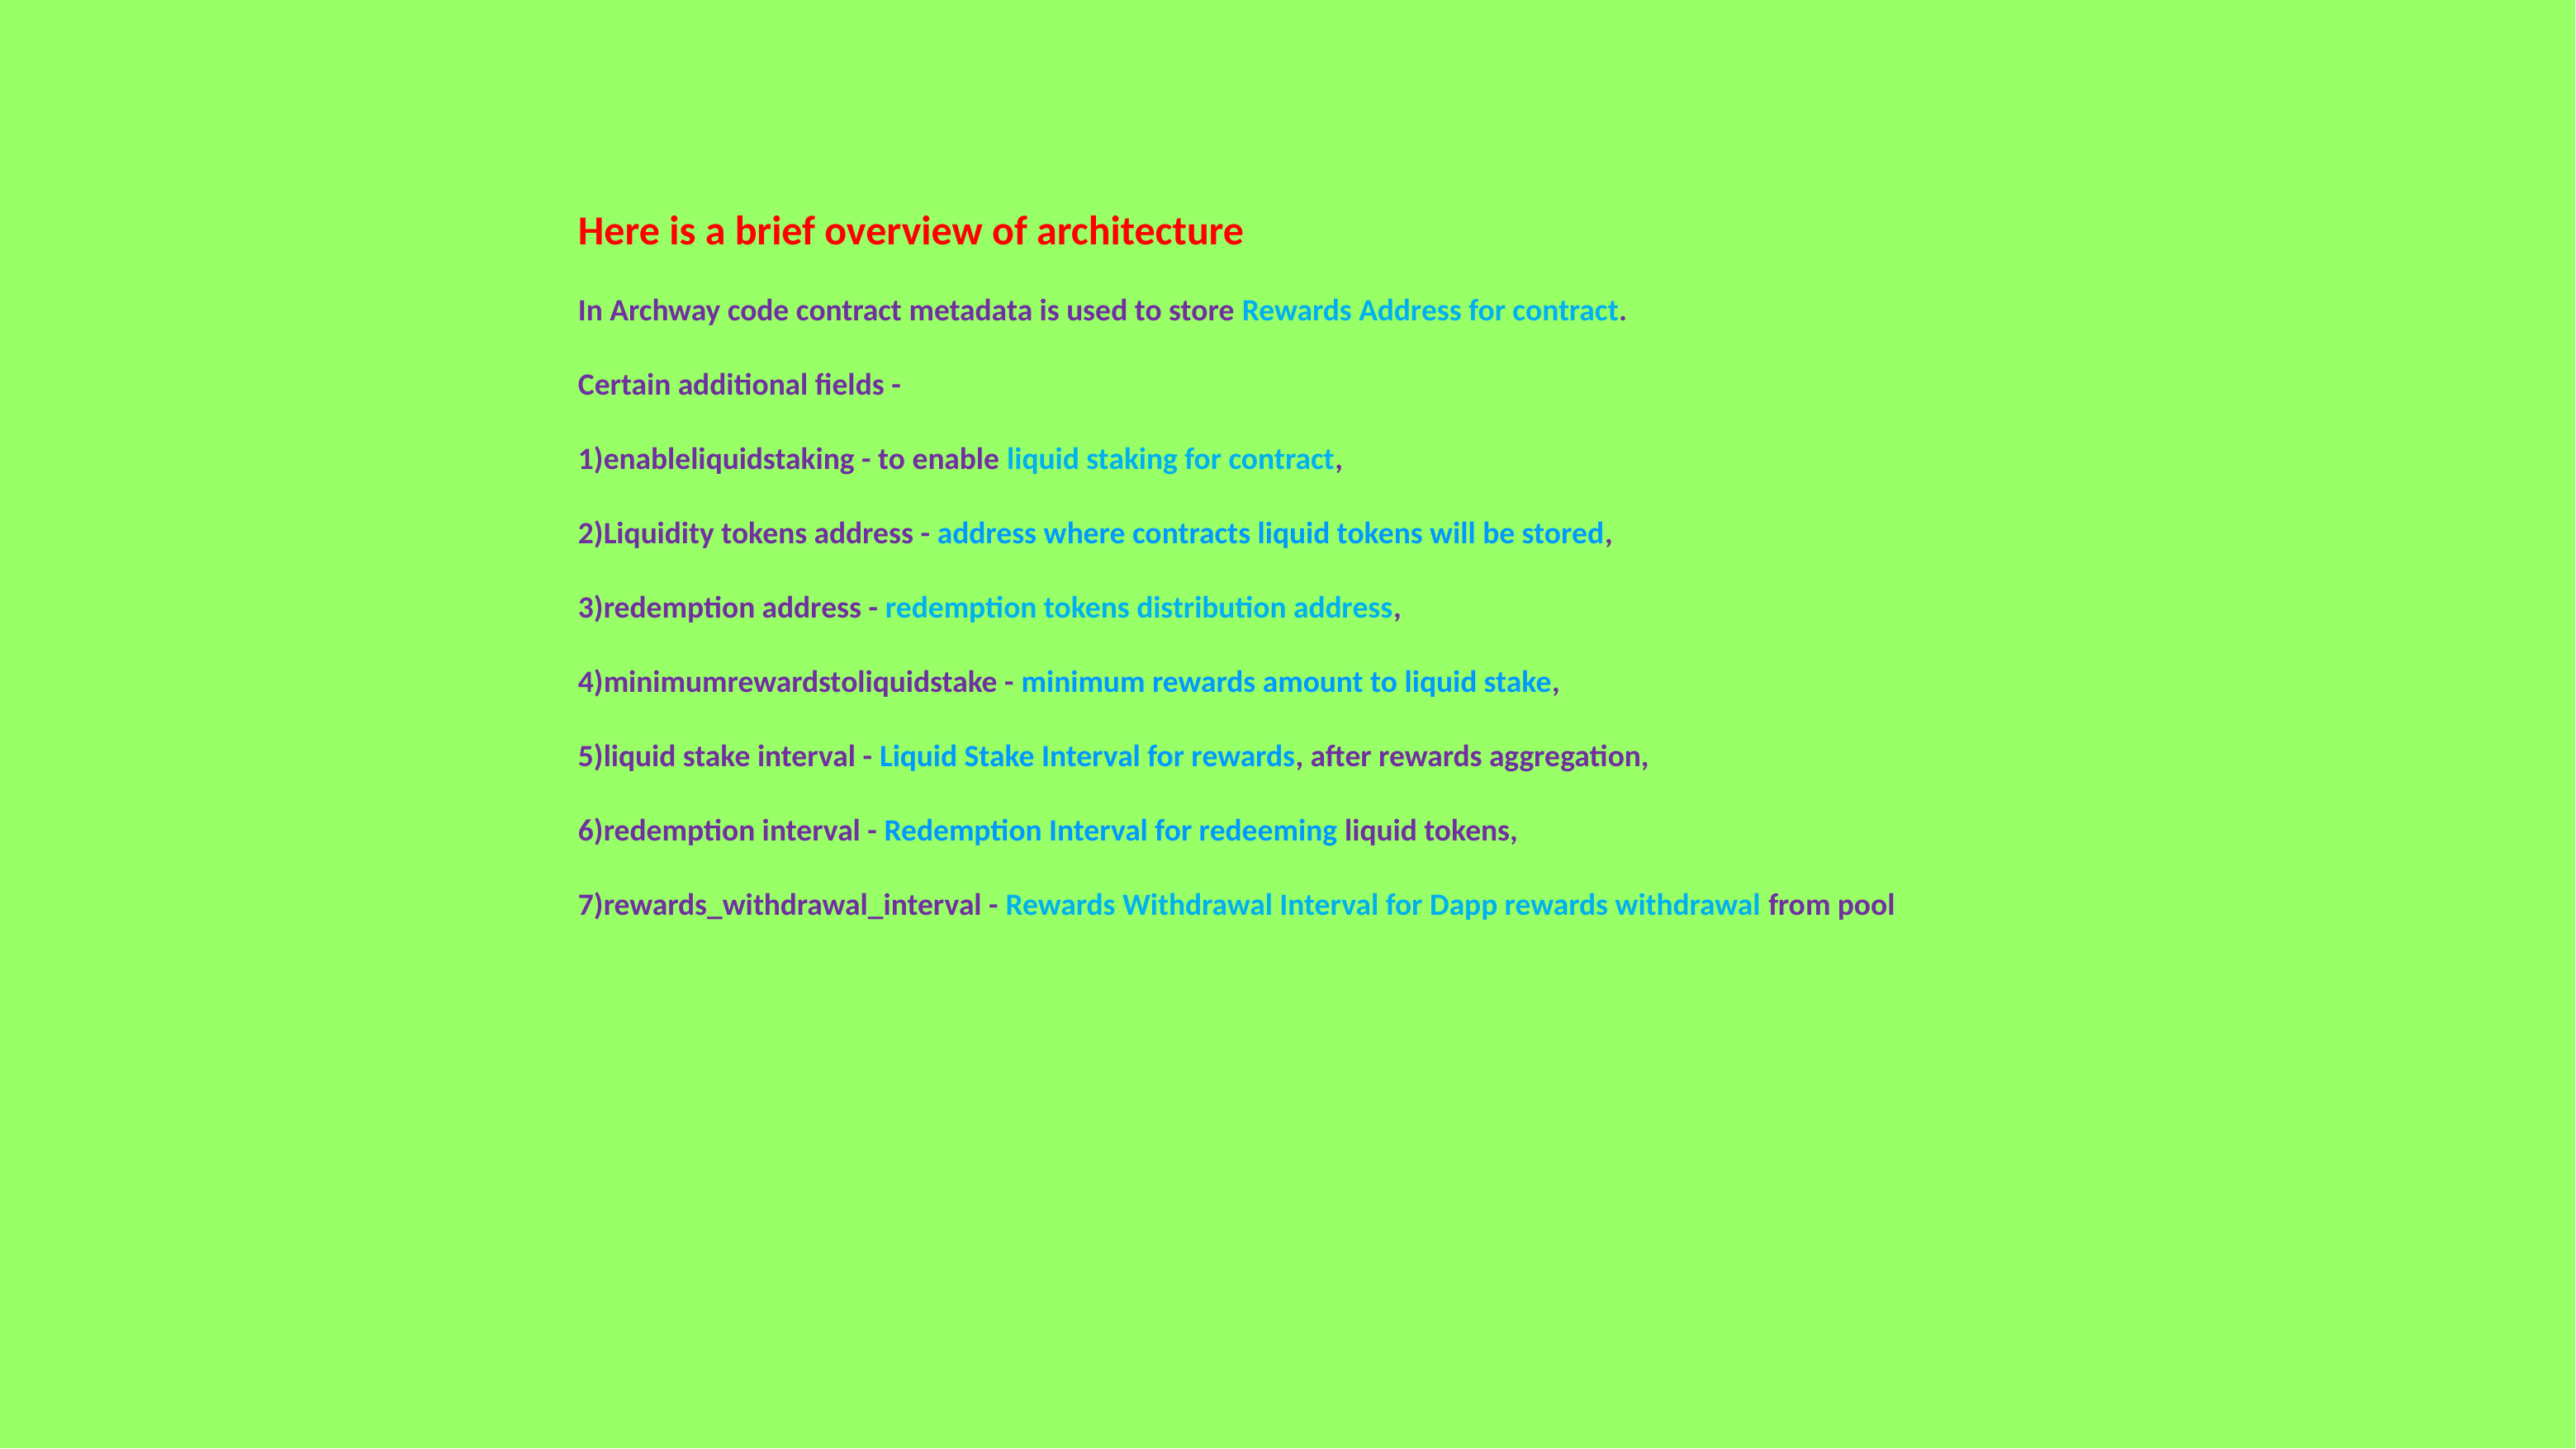

Here is a brief overview of architecture

In Archway code contract metadata is used to store Rewards Address for contract.

Certain additional fields -

1)enableliquidstaking - to enable liquid staking for contract,

2)Liquidity tokens address - address where contracts liquid tokens will be stored,

3)redemption address - redemption tokens distribution address,

4)minimumrewardstoliquidstake - minimum rewards amount to liquid stake,

5)liquid stake interval - Liquid Stake Interval for rewards, after rewards aggregation,

6)redemption interval - Redemption Interval for redeeming liquid tokens,

7)rewards_withdrawal_interval - Rewards Withdrawal Interval for Dapp rewards withdrawal from pool